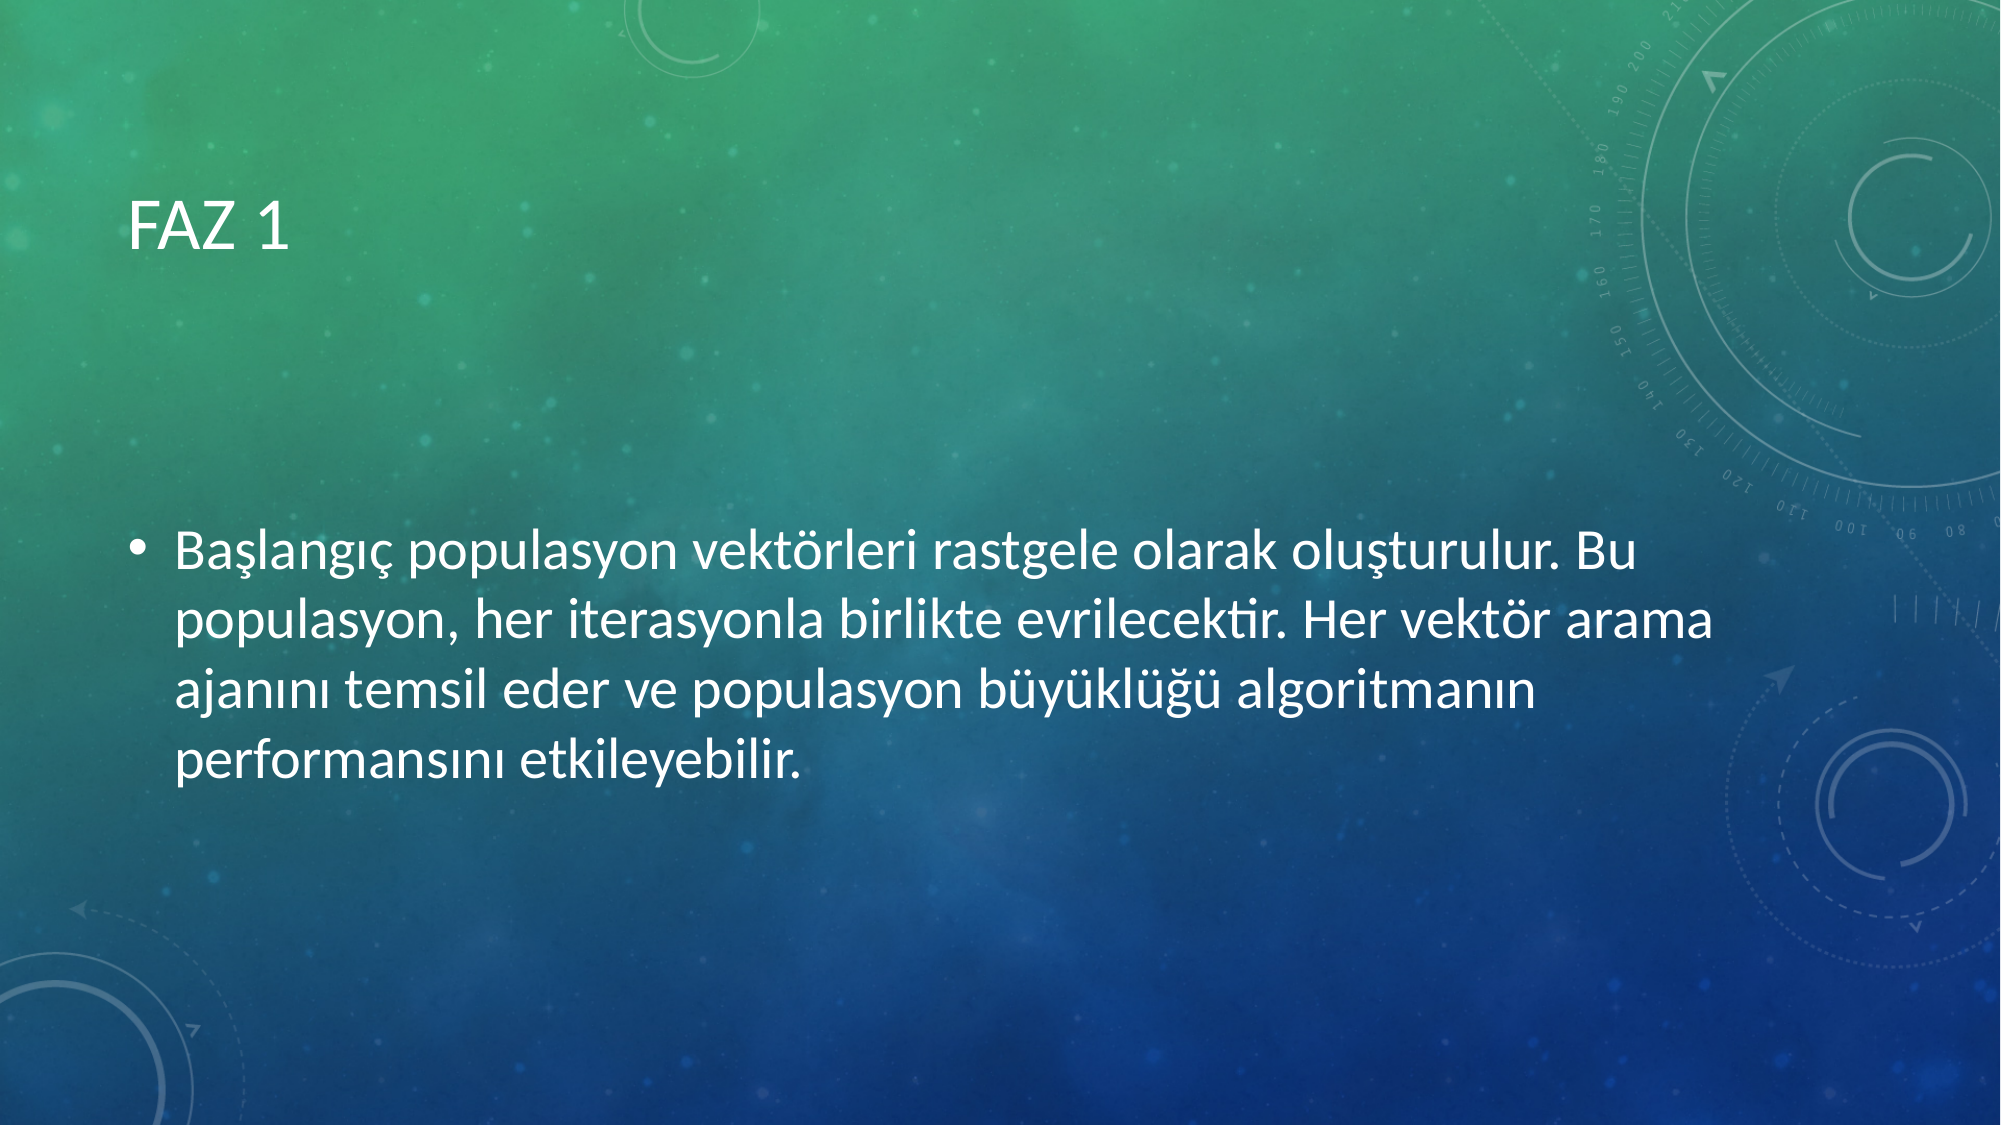

# Faz 1
Başlangıç populasyon vektörleri rastgele olarak oluşturulur. Bu populasyon, her iterasyonla birlikte evrilecektir. Her vektör arama ajanını temsil eder ve populasyon büyüklüğü algoritmanın performansını etkileyebilir.